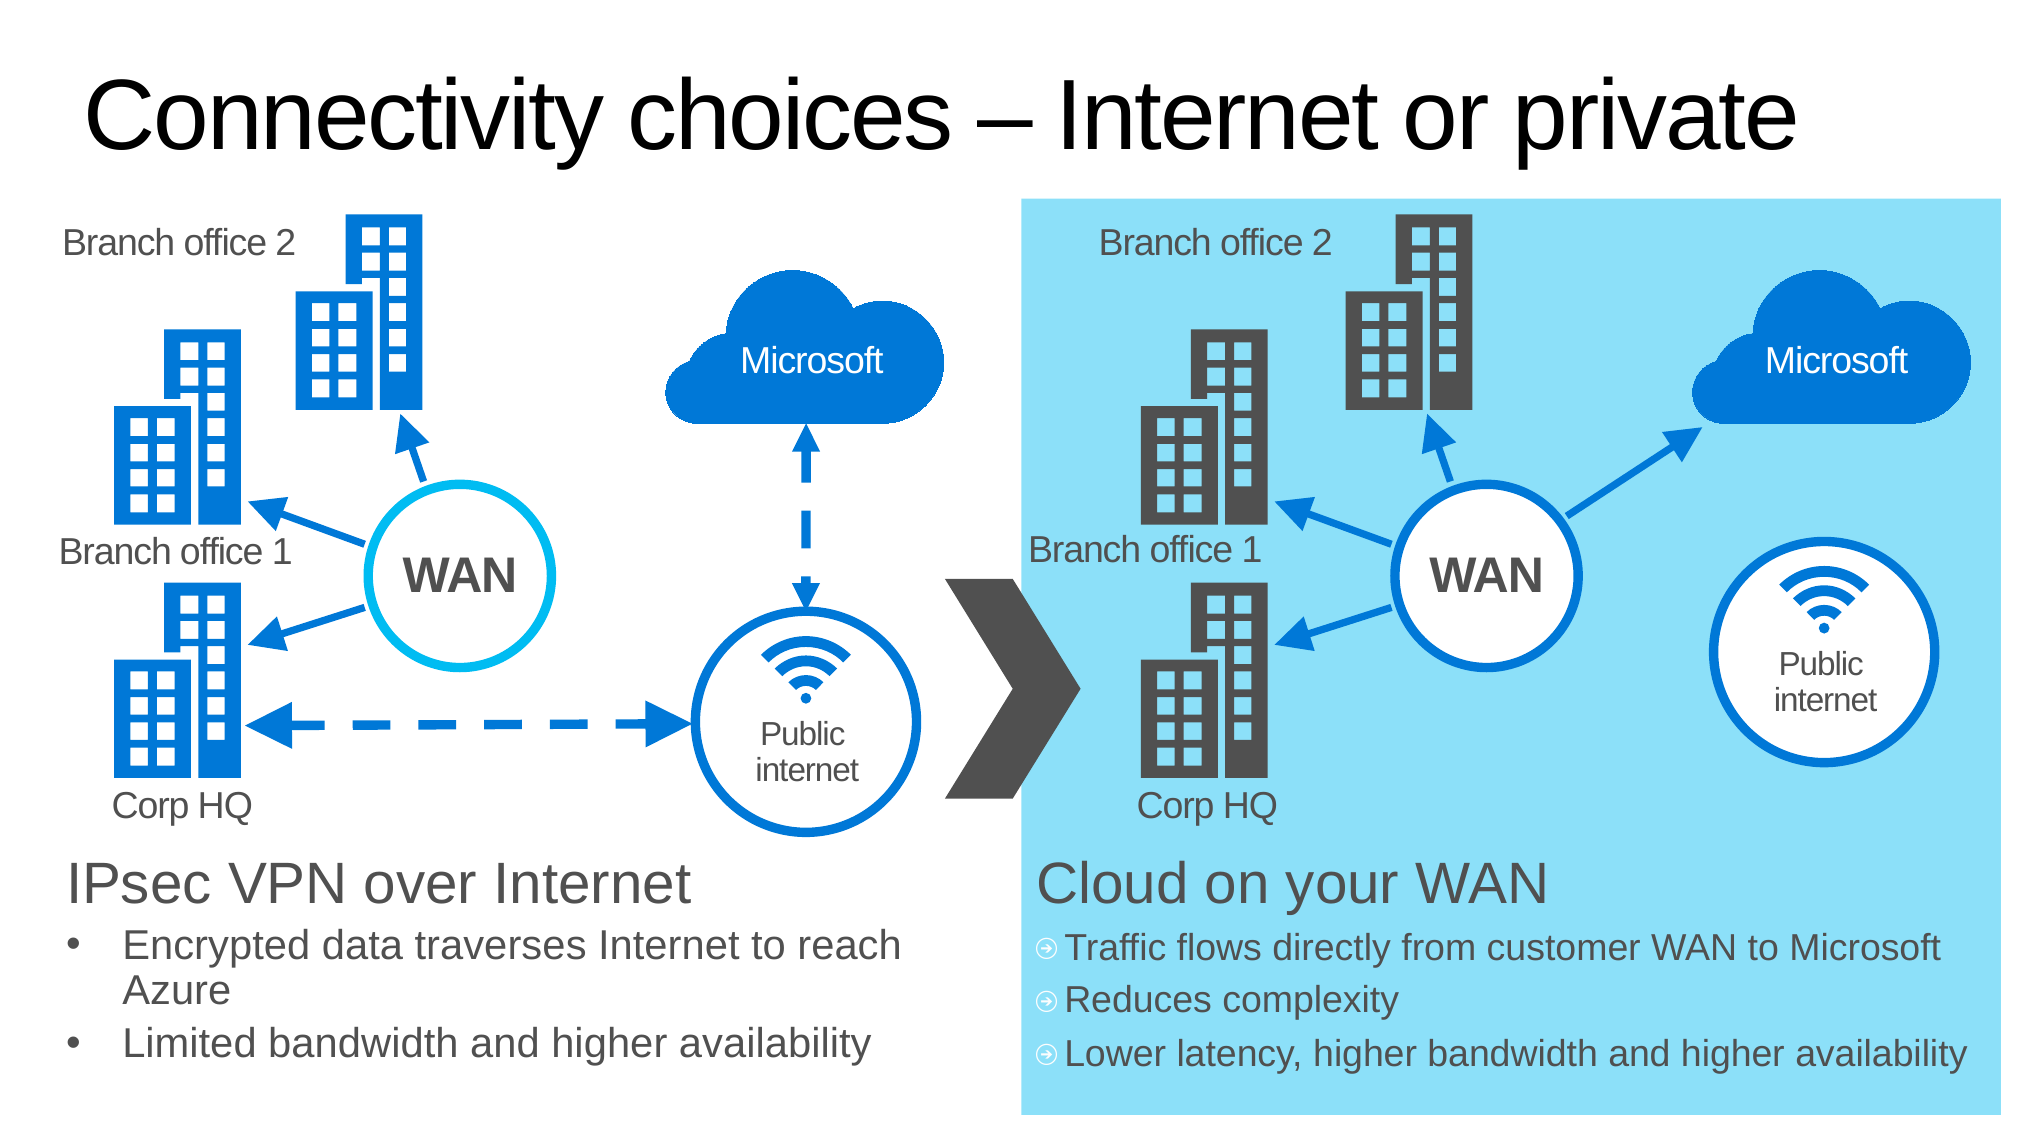

# Connectivity choices – Internet or private

Branch office 2

Microsoft

WAN
Branch office 1

Public
internet
Corp HQ
Cloud on your WAN
Traffic flows directly from customer WAN to Microsoft
Reduces complexity
Lower latency, higher bandwidth and higher availability
Branch office 2

Microsoft

WAN
Branch office 1

Public
internet
Corp HQ
IPsec VPN over Internet
Encrypted data traverses Internet to reach Azure
Limited bandwidth and higher availability